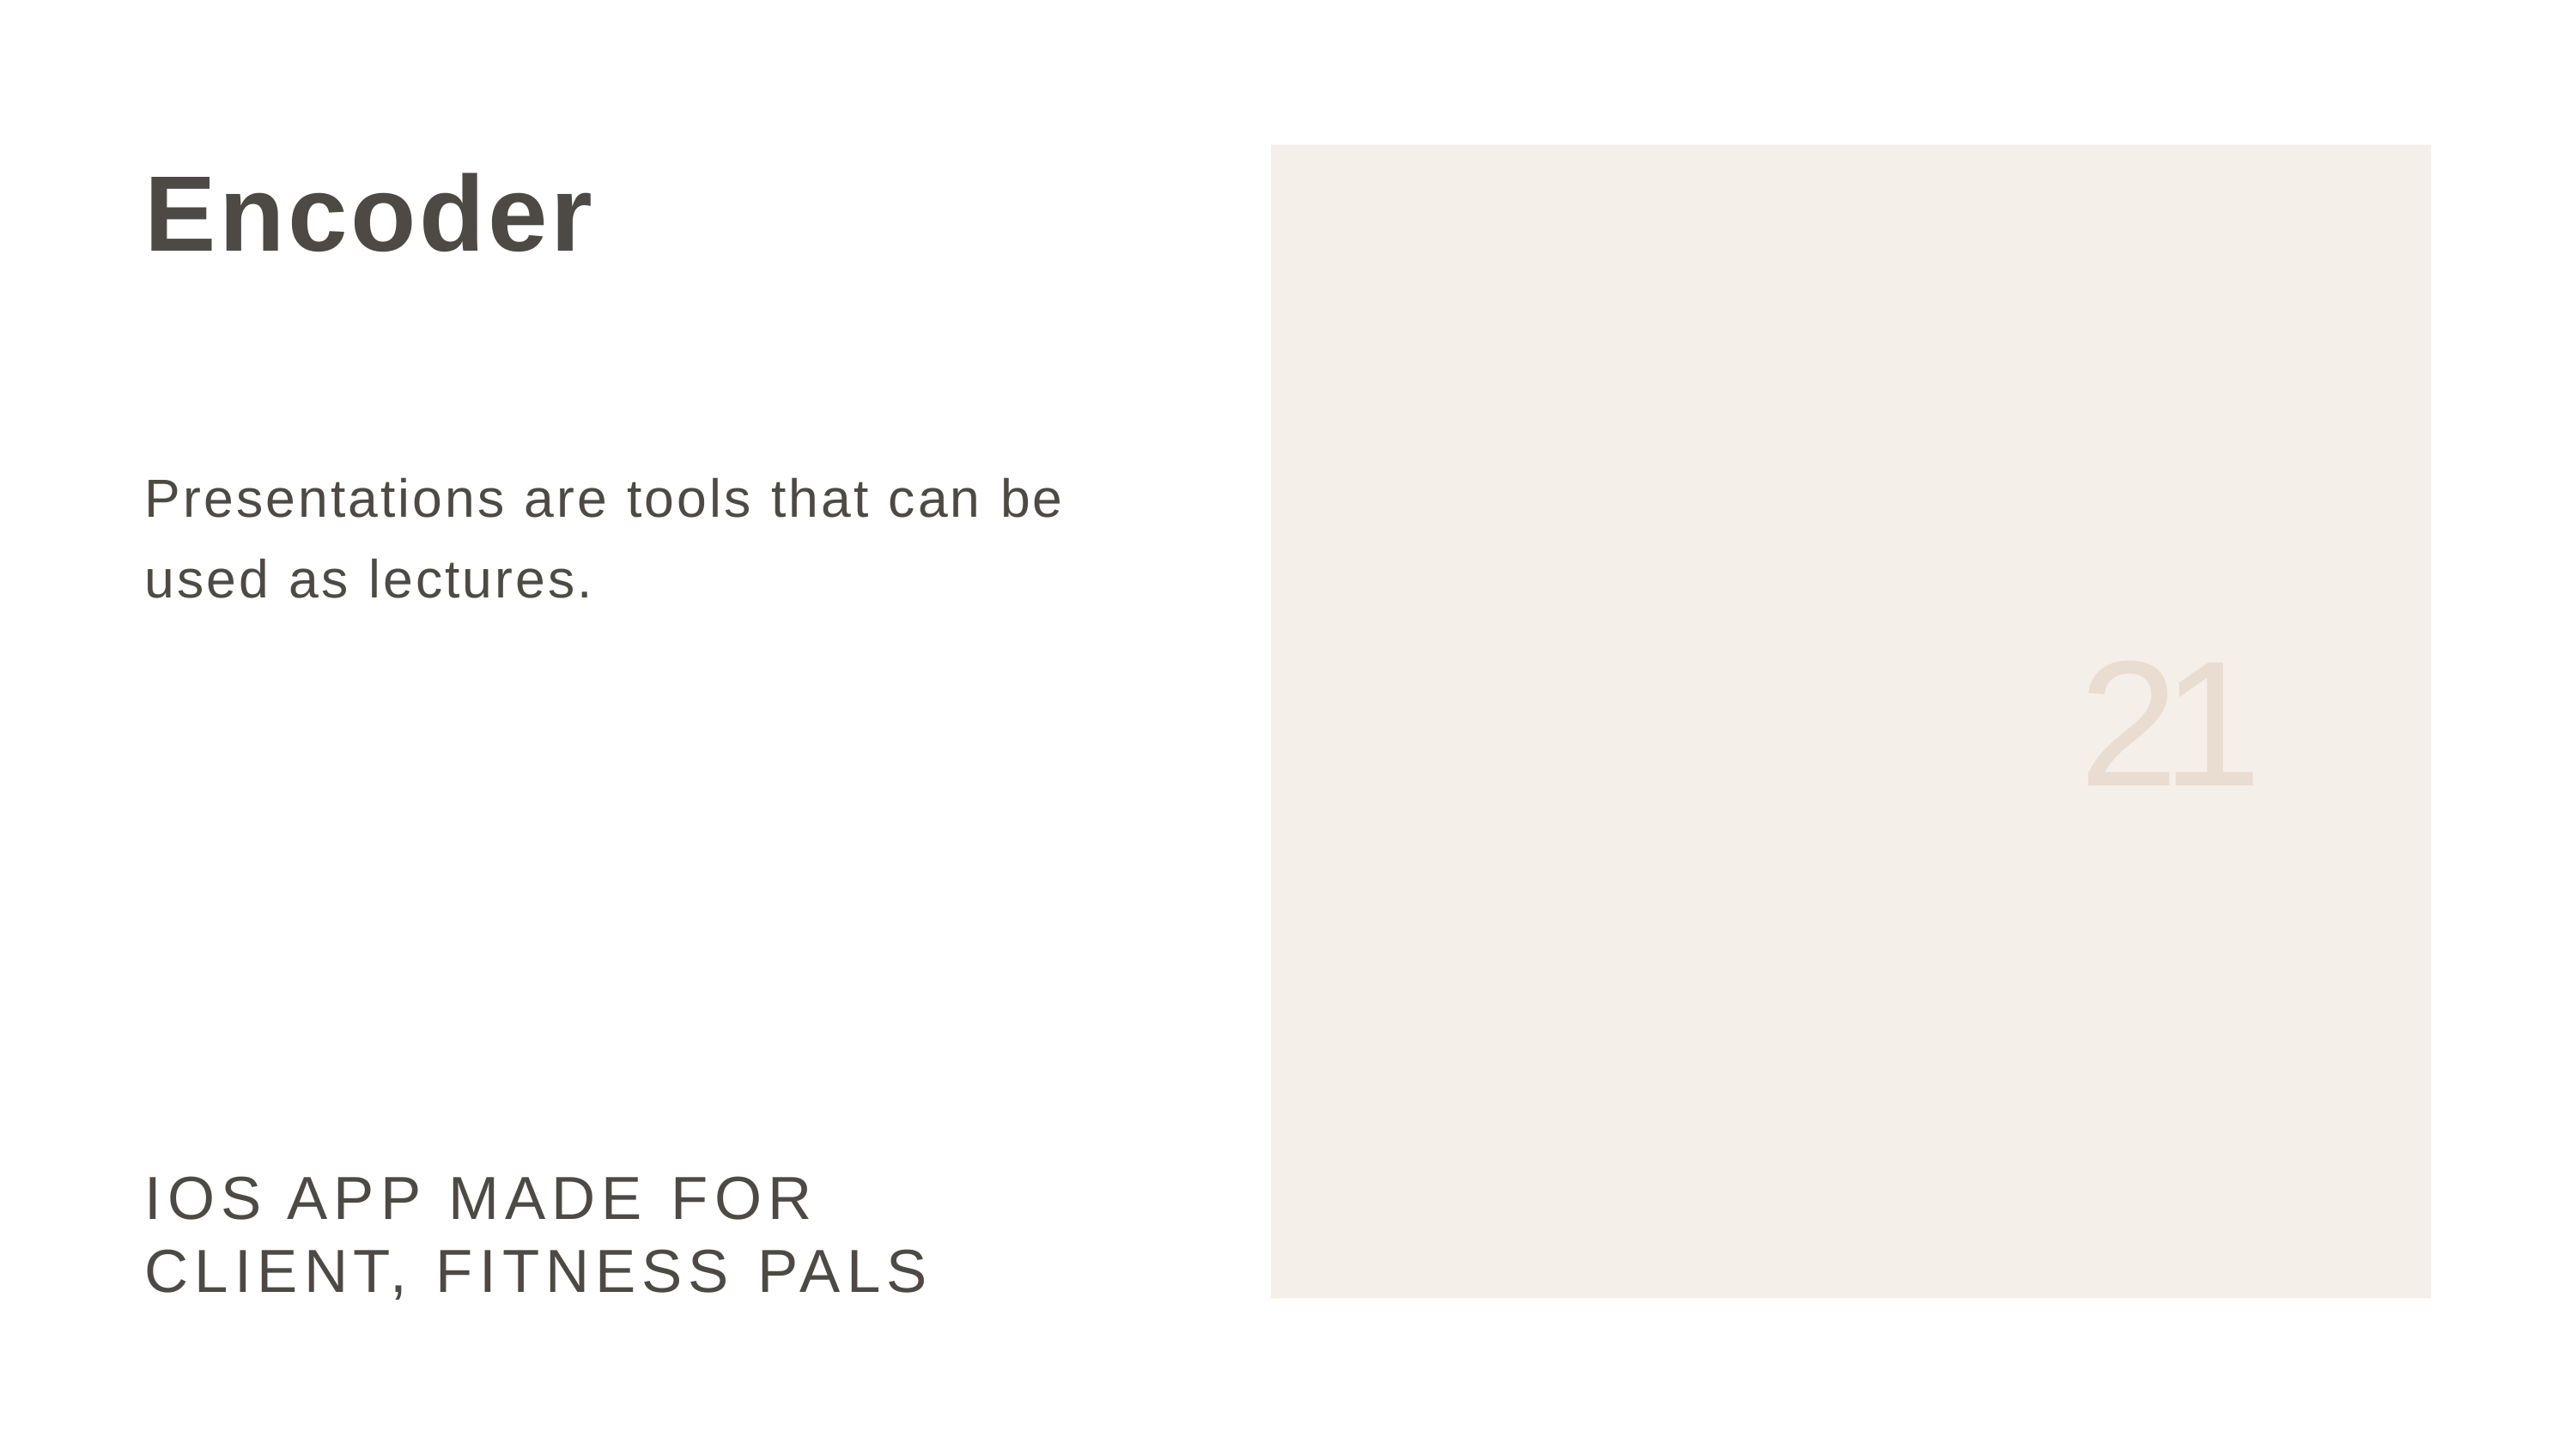

Encoder
Presentations are tools that can be used as lectures.

21
IOS APP MADE FOR CLIENT, FITNESS PALS